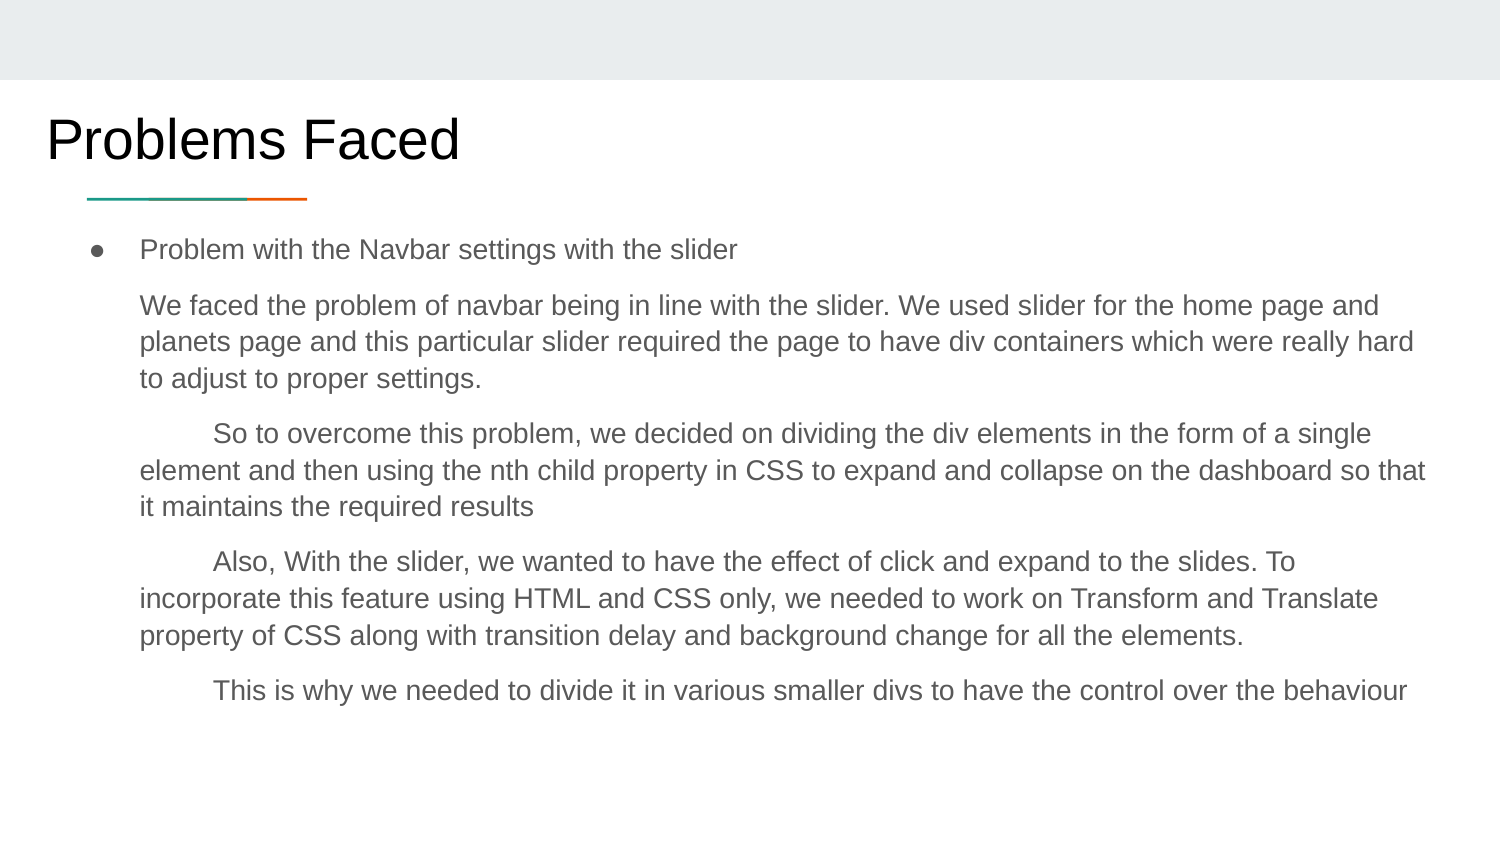

Problems Faced
Problem with the Navbar settings with the slider
We faced the problem of navbar being in line with the slider. We used slider for the home page and planets page and this particular slider required the page to have div containers which were really hard to adjust to proper settings.
So to overcome this problem, we decided on dividing the div elements in the form of a single element and then using the nth child property in CSS to expand and collapse on the dashboard so that it maintains the required results
Also, With the slider, we wanted to have the effect of click and expand to the slides. To incorporate this feature using HTML and CSS only, we needed to work on Transform and Translate property of CSS along with transition delay and background change for all the elements.
This is why we needed to divide it in various smaller divs to have the control over the behaviour